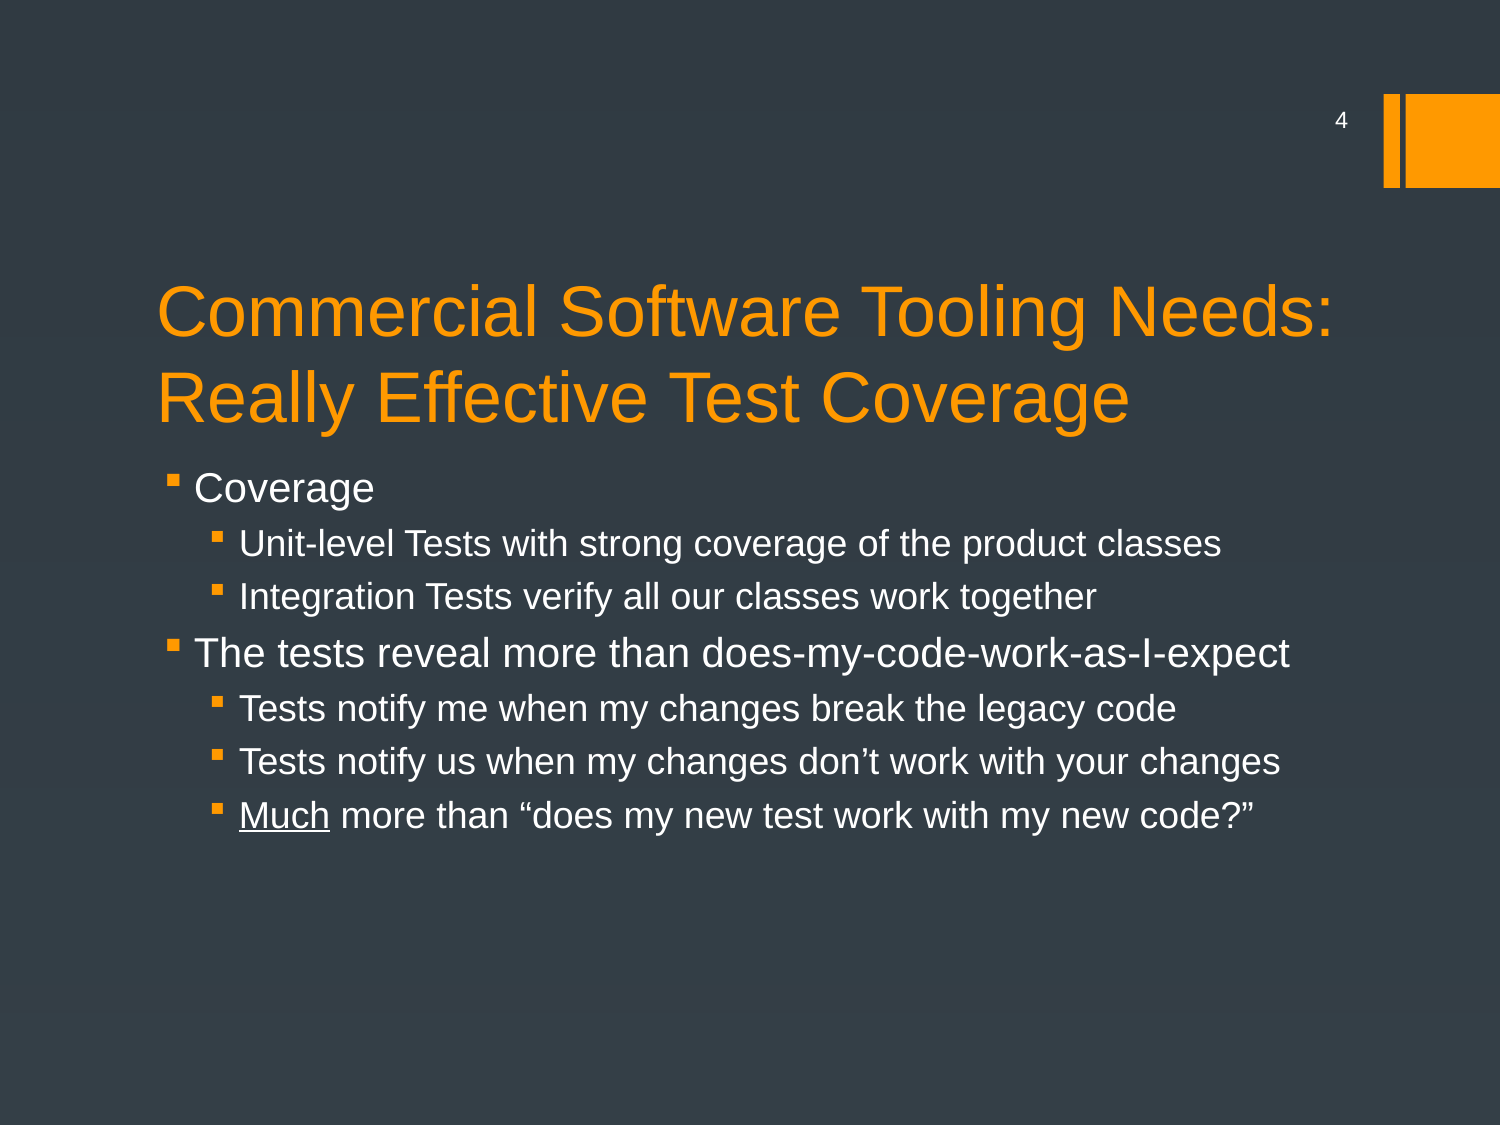

4
# Commercial Software Tooling Needs:
Really Effective Test Coverage
Coverage
Unit-level Tests with strong coverage of the product classes
Integration Tests verify all our classes work together
The tests reveal more than does-my-code-work-as-I-expect
Tests notify me when my changes break the legacy code
Tests notify us when my changes don’t work with your changes
Much more than “does my new test work with my new code?”